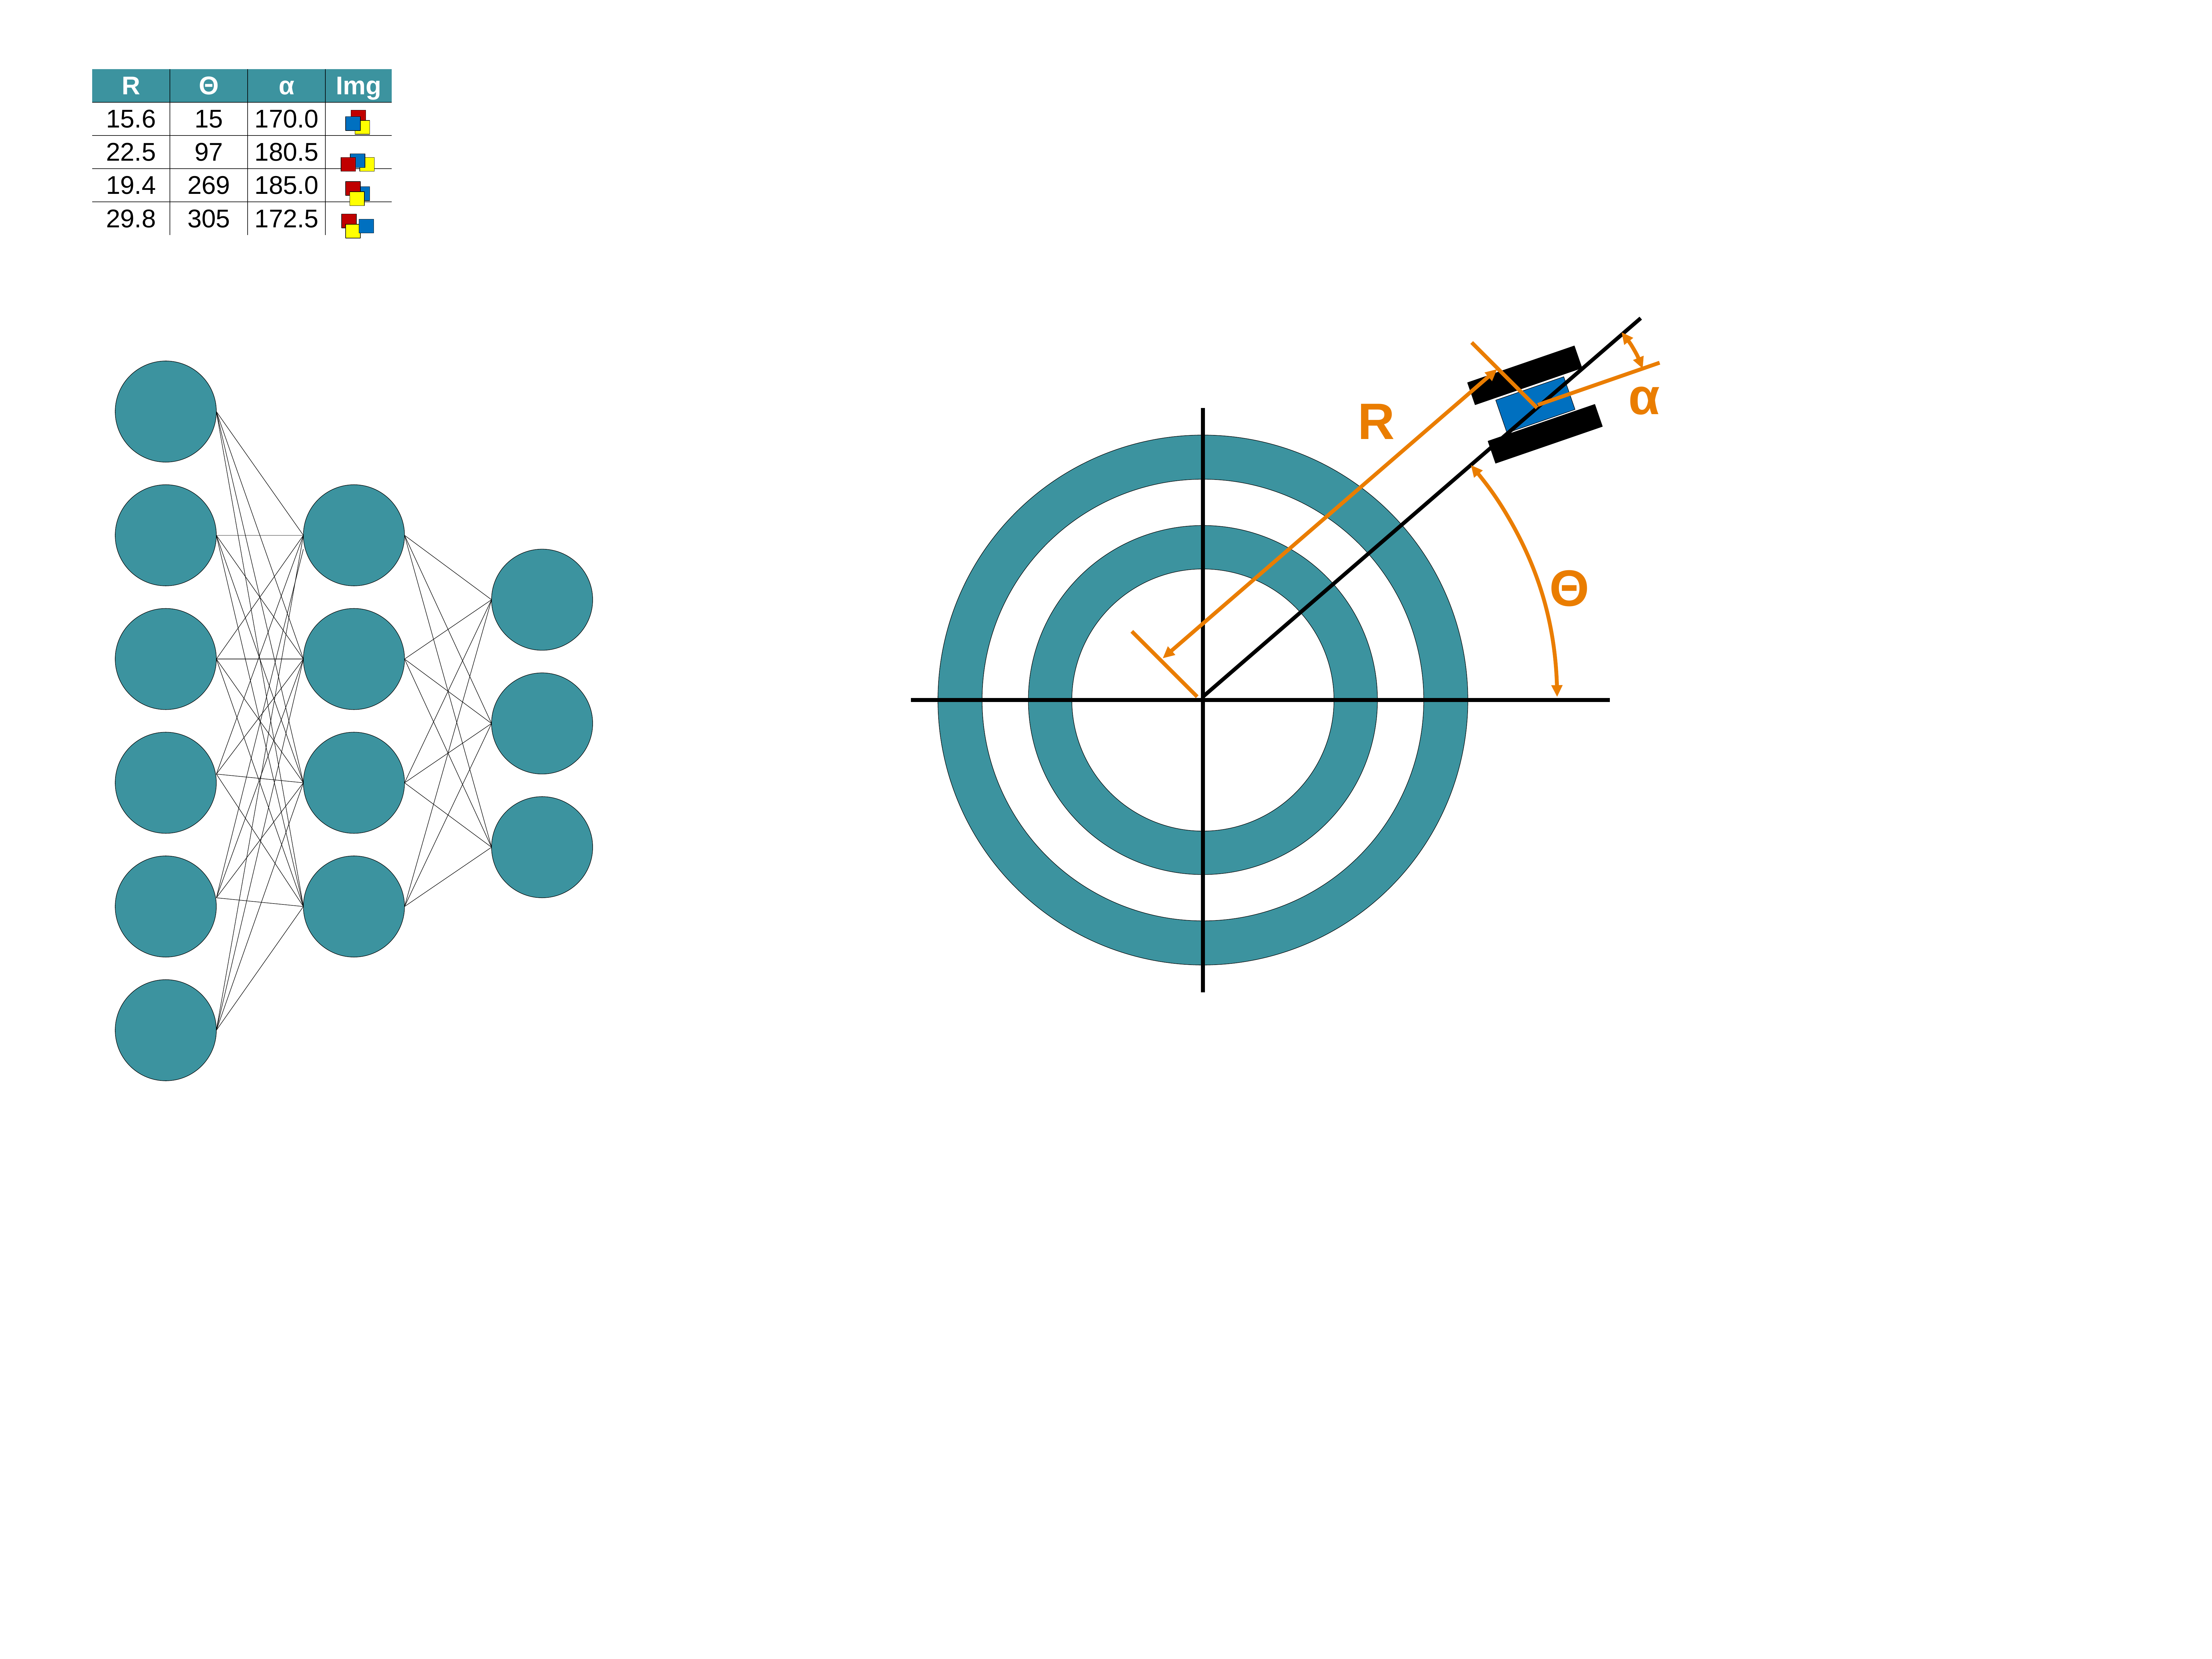

| R | Θ | α | Img |
| --- | --- | --- | --- |
| 15.6 | 15 | 170.0 |  |
| 22.5 | 97 | 180.5 |  |
| 19.4 | 269 | 185.0 |  |
| 29.8 | 305 | 172.5 |  |

α

R

Θ